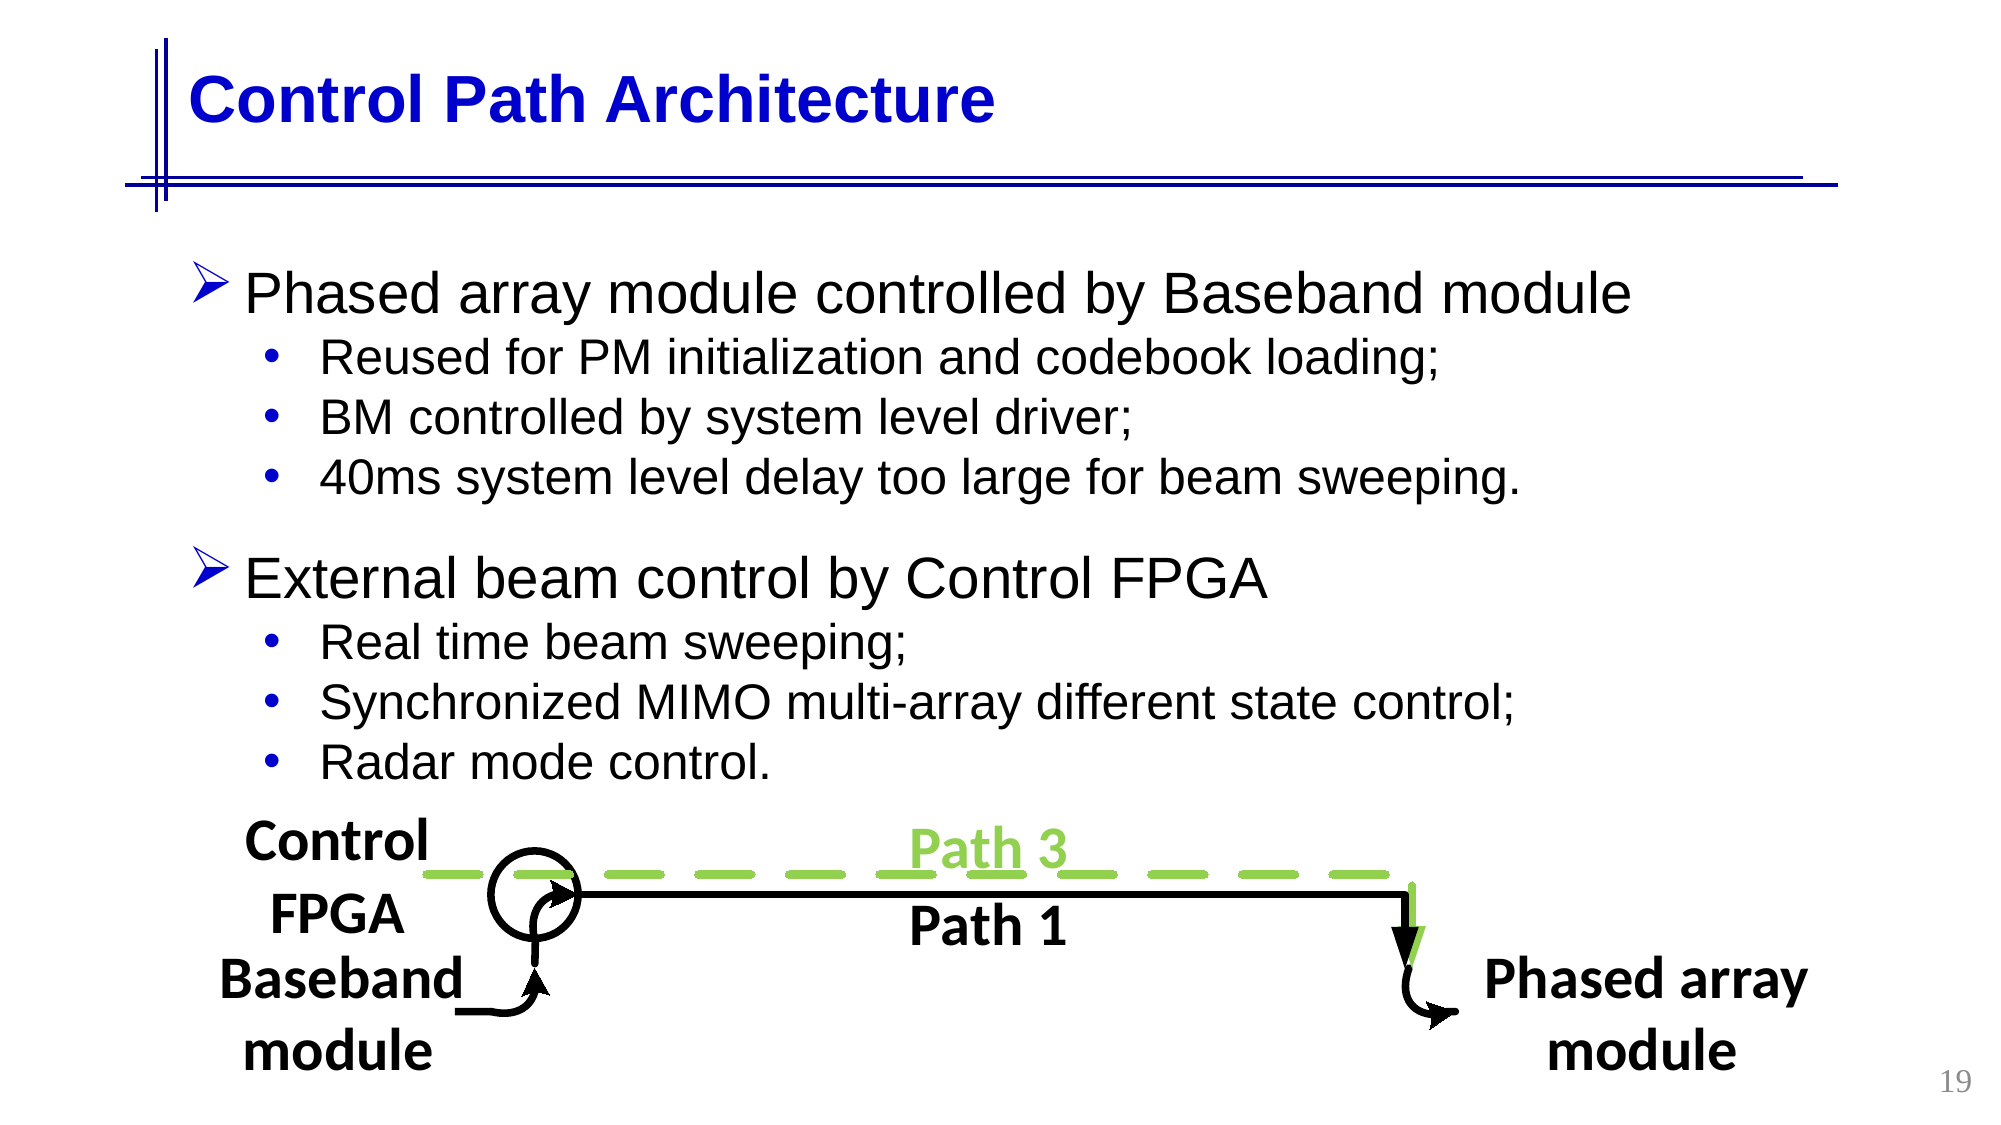

# Control Path Architecture
Phased array module controlled by Baseband module
Reused for PM initialization and codebook loading;
BM controlled by system level driver;
40ms system level delay too large for beam sweeping.
External beam control by Control FPGA
Real time beam sweeping;
Synchronized MIMO multi-array different state control;
Radar mode control.

Control
Path 3

FPGA

Path 1

Baseband
Phased array

module
module

19